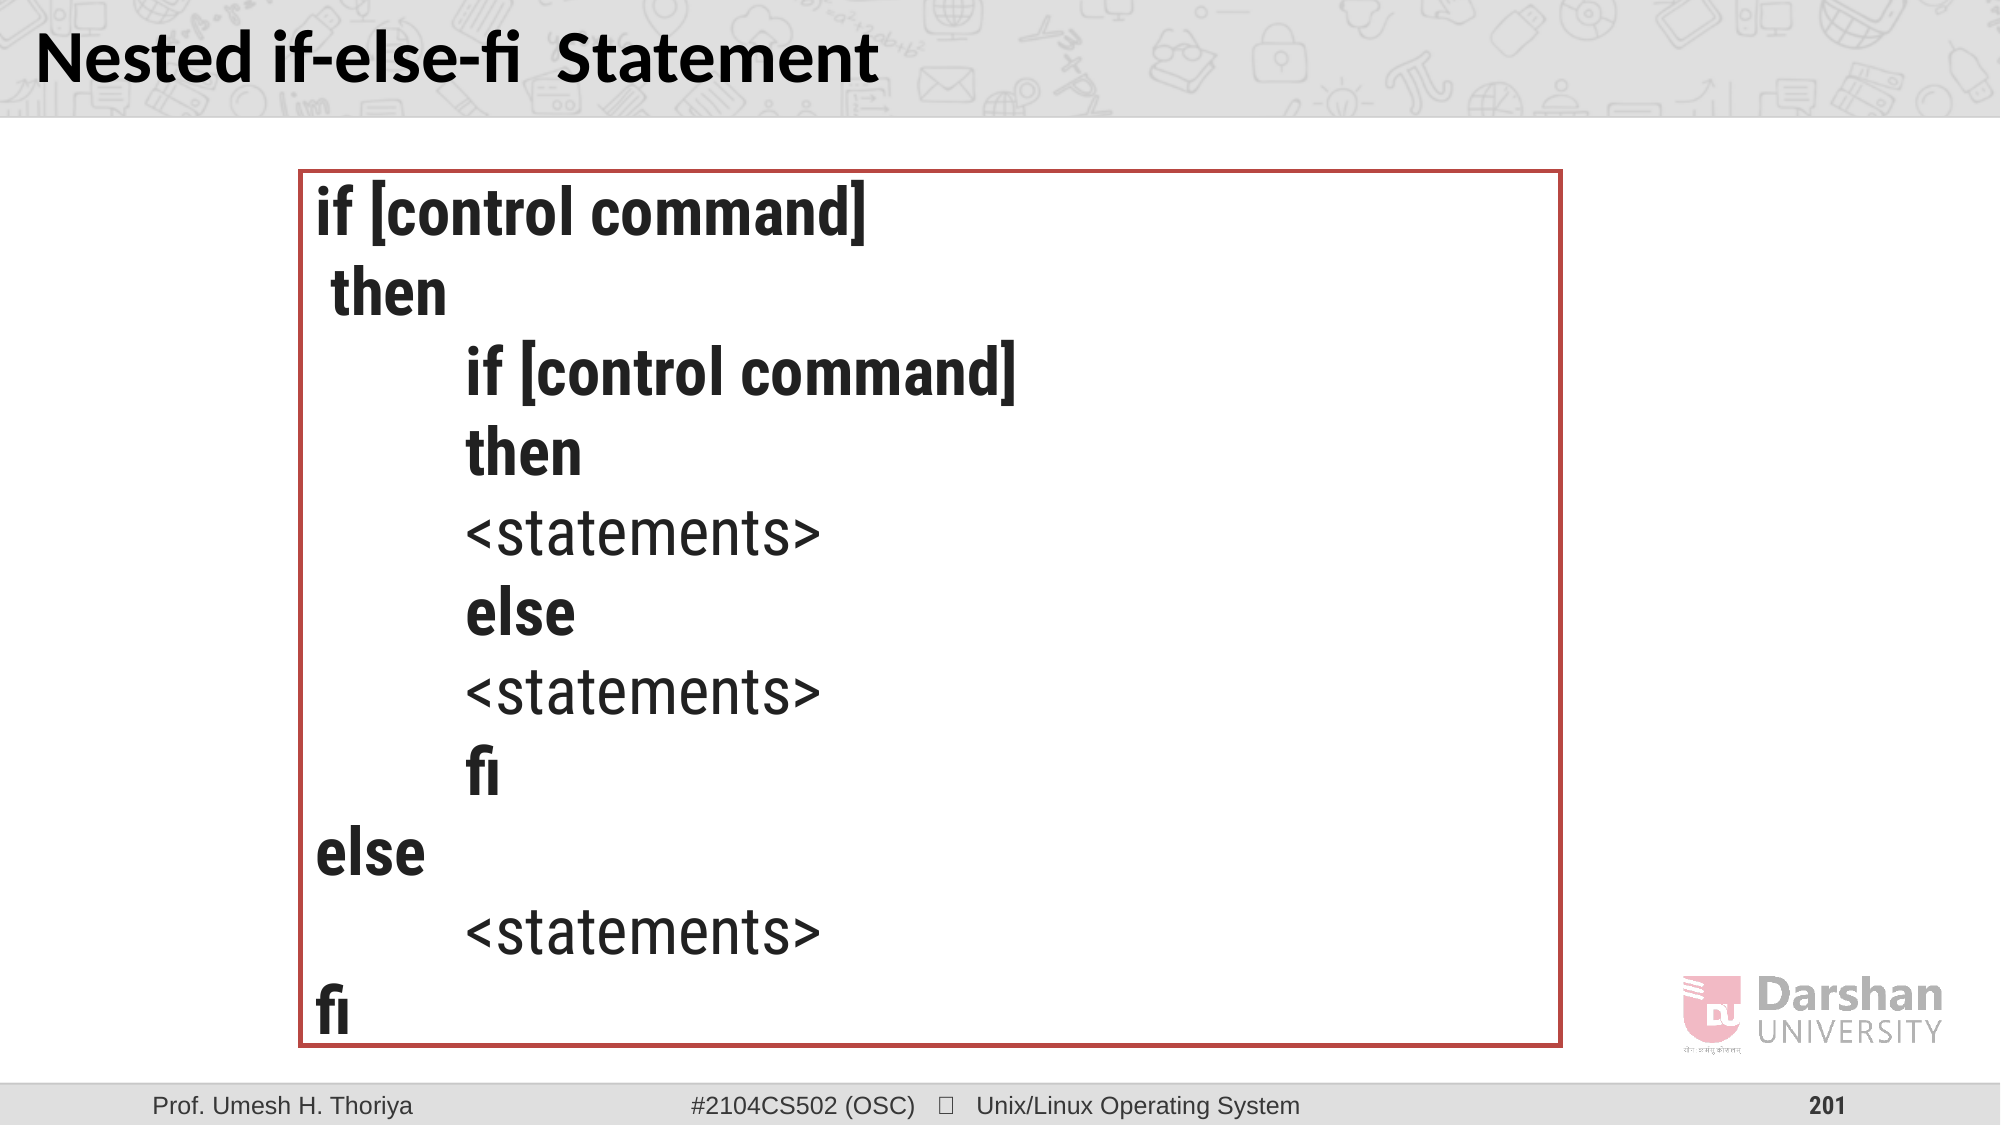

# Nested if-else-fi  Statement

if [control command]
 then
   	if [control command]
	then
   	<statements>
 	else
 	<statements>
 	fi
else
	<statements>
fi